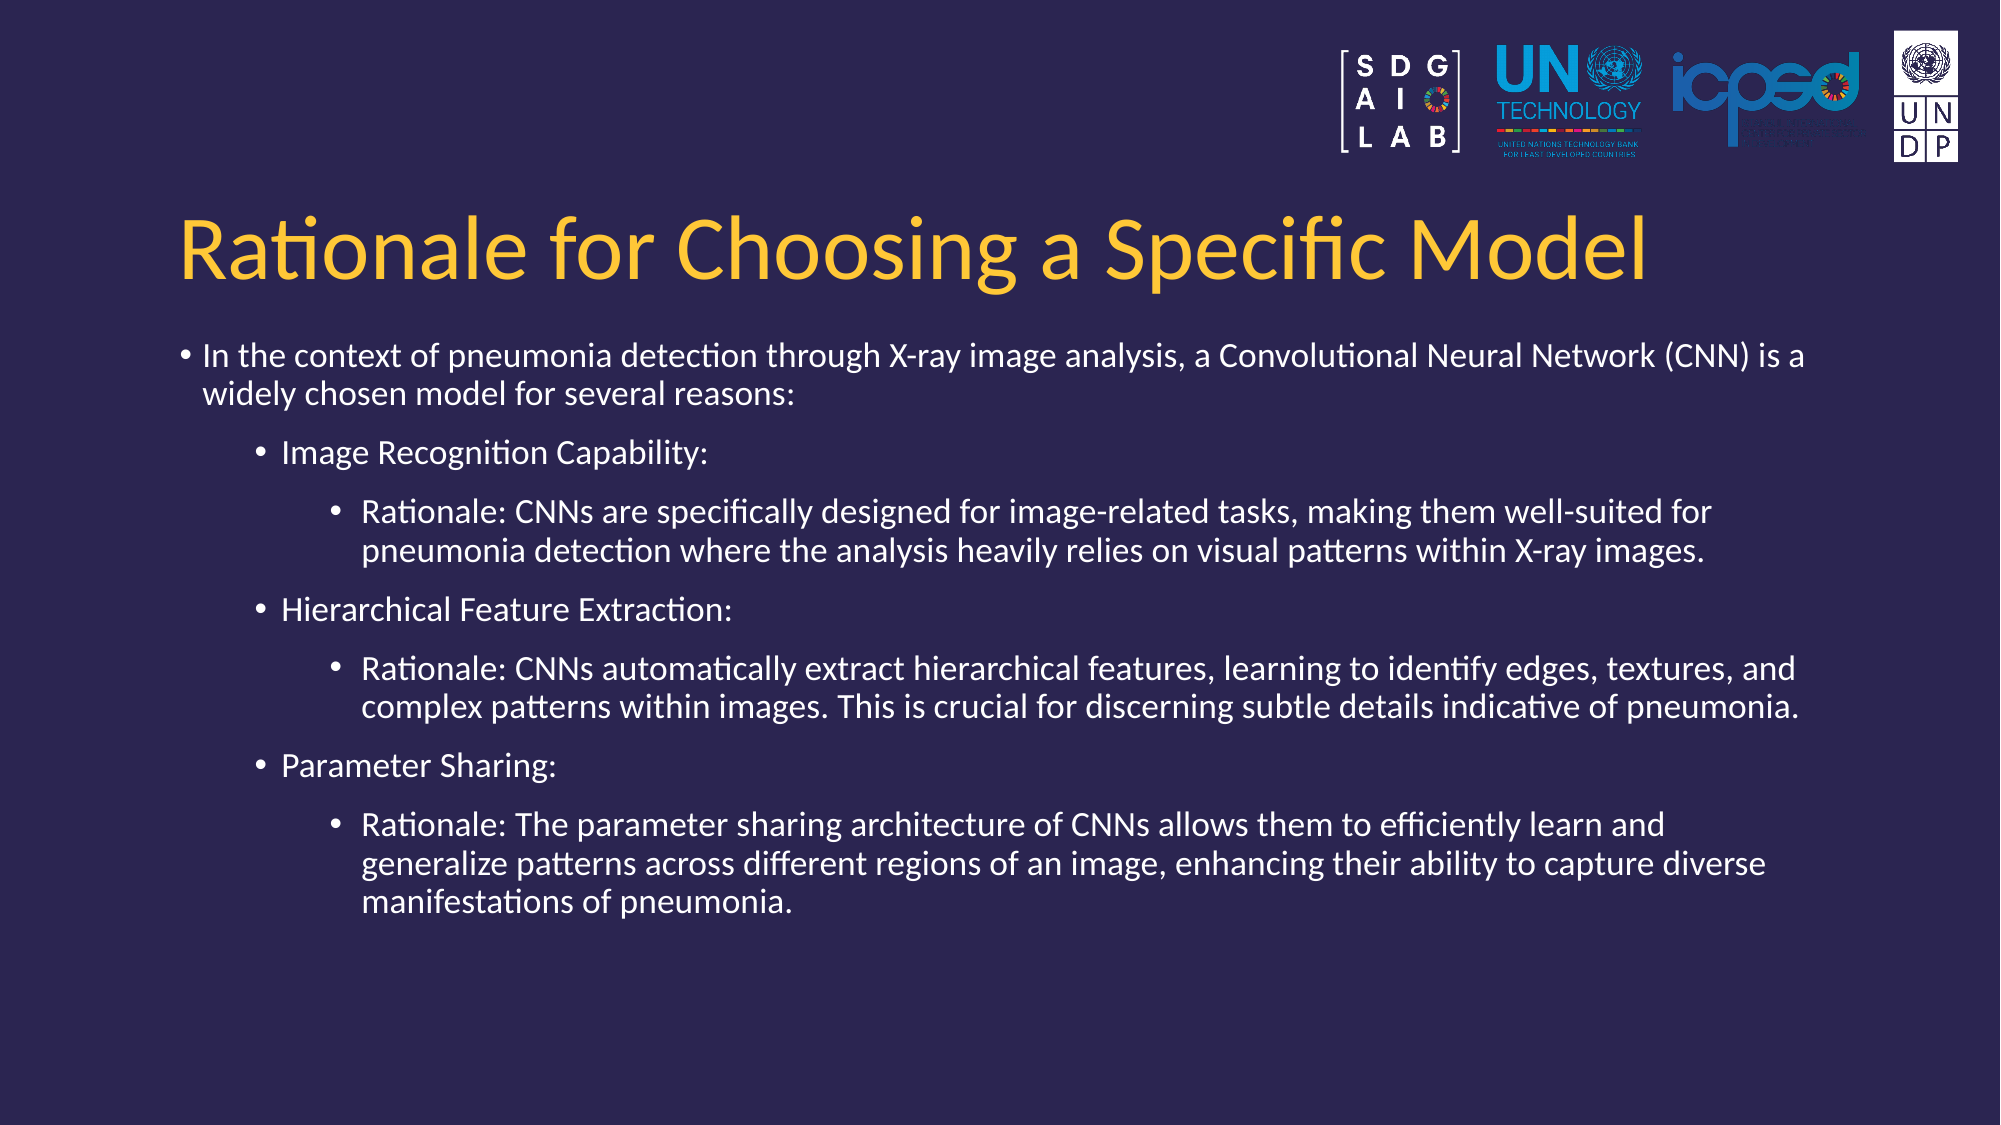

# Rationale for Choosing a Specific Model
In the context of pneumonia detection through X-ray image analysis, a Convolutional Neural Network (CNN) is a widely chosen model for several reasons:
Image Recognition Capability:
Rationale: CNNs are specifically designed for image-related tasks, making them well-suited for pneumonia detection where the analysis heavily relies on visual patterns within X-ray images.
Hierarchical Feature Extraction:
Rationale: CNNs automatically extract hierarchical features, learning to identify edges, textures, and complex patterns within images. This is crucial for discerning subtle details indicative of pneumonia.
Parameter Sharing:
Rationale: The parameter sharing architecture of CNNs allows them to efficiently learn and generalize patterns across different regions of an image, enhancing their ability to capture diverse manifestations of pneumonia.